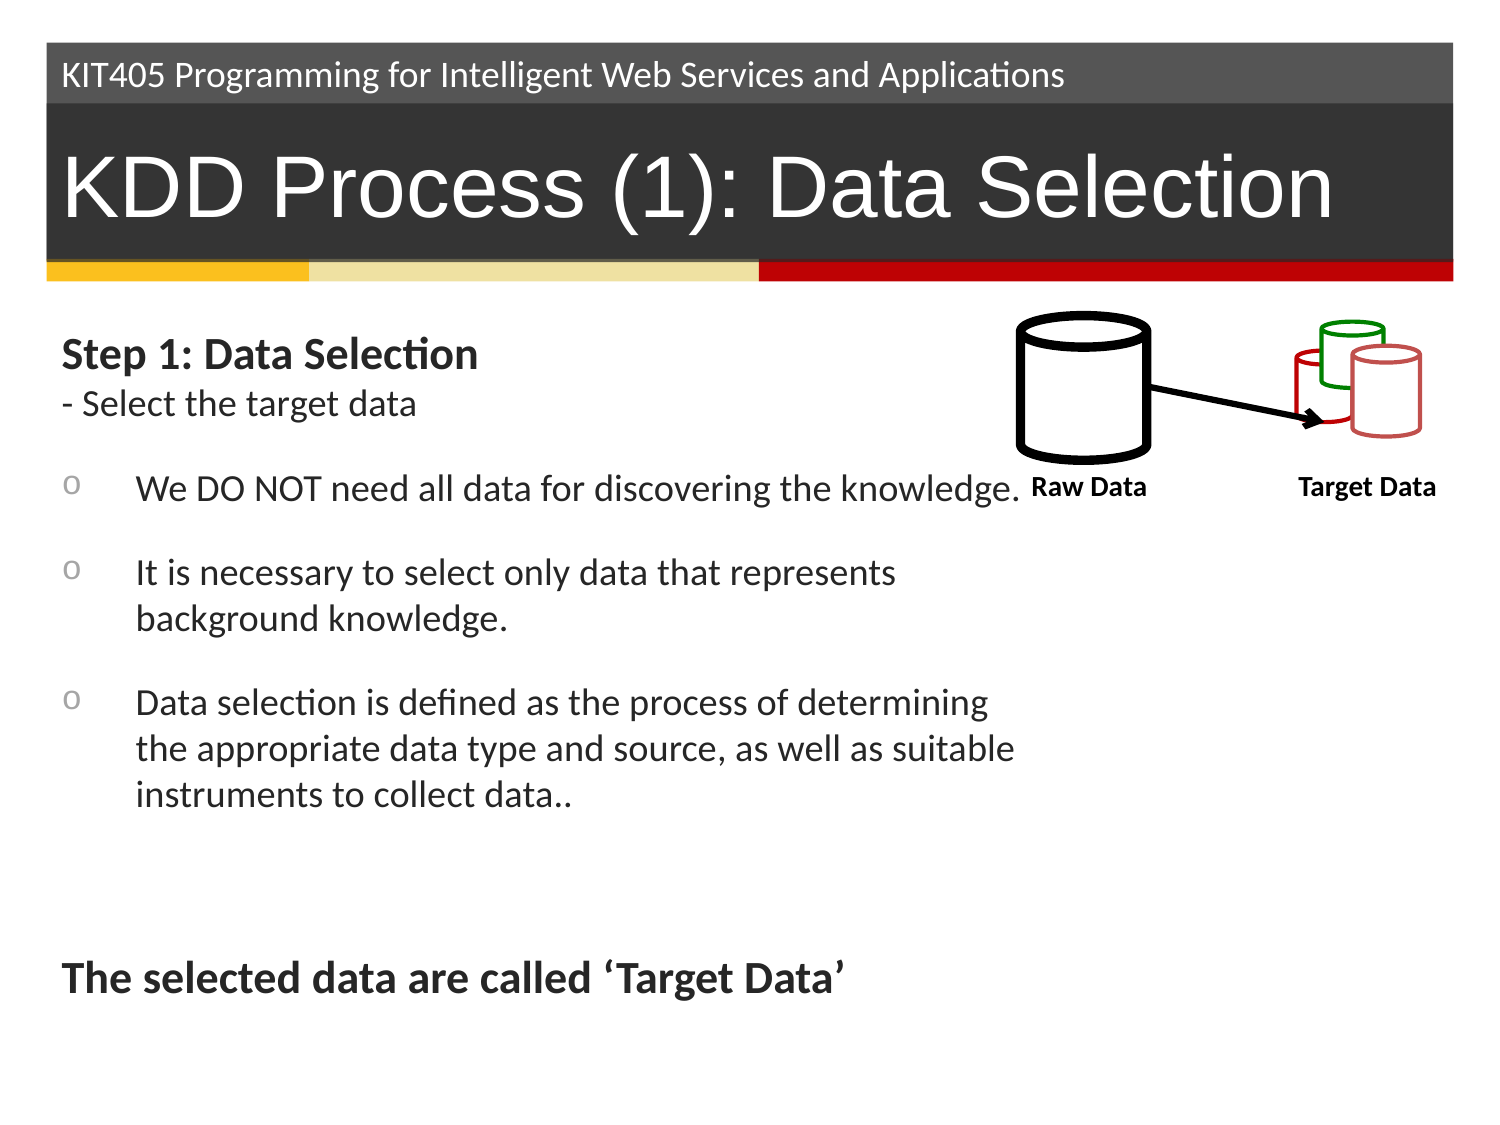

# KDD Process (1): Data Selection
Step 1: Data Selection
- Select the target data
We DO NOT need all data for discovering the knowledge.
It is necessary to select only data that represents background knowledge.
Data selection is defined as the process of determining the appropriate data type and source, as well as suitable instruments to collect data..

The selected data are called ‘Target Data’

Raw Data
Target Data